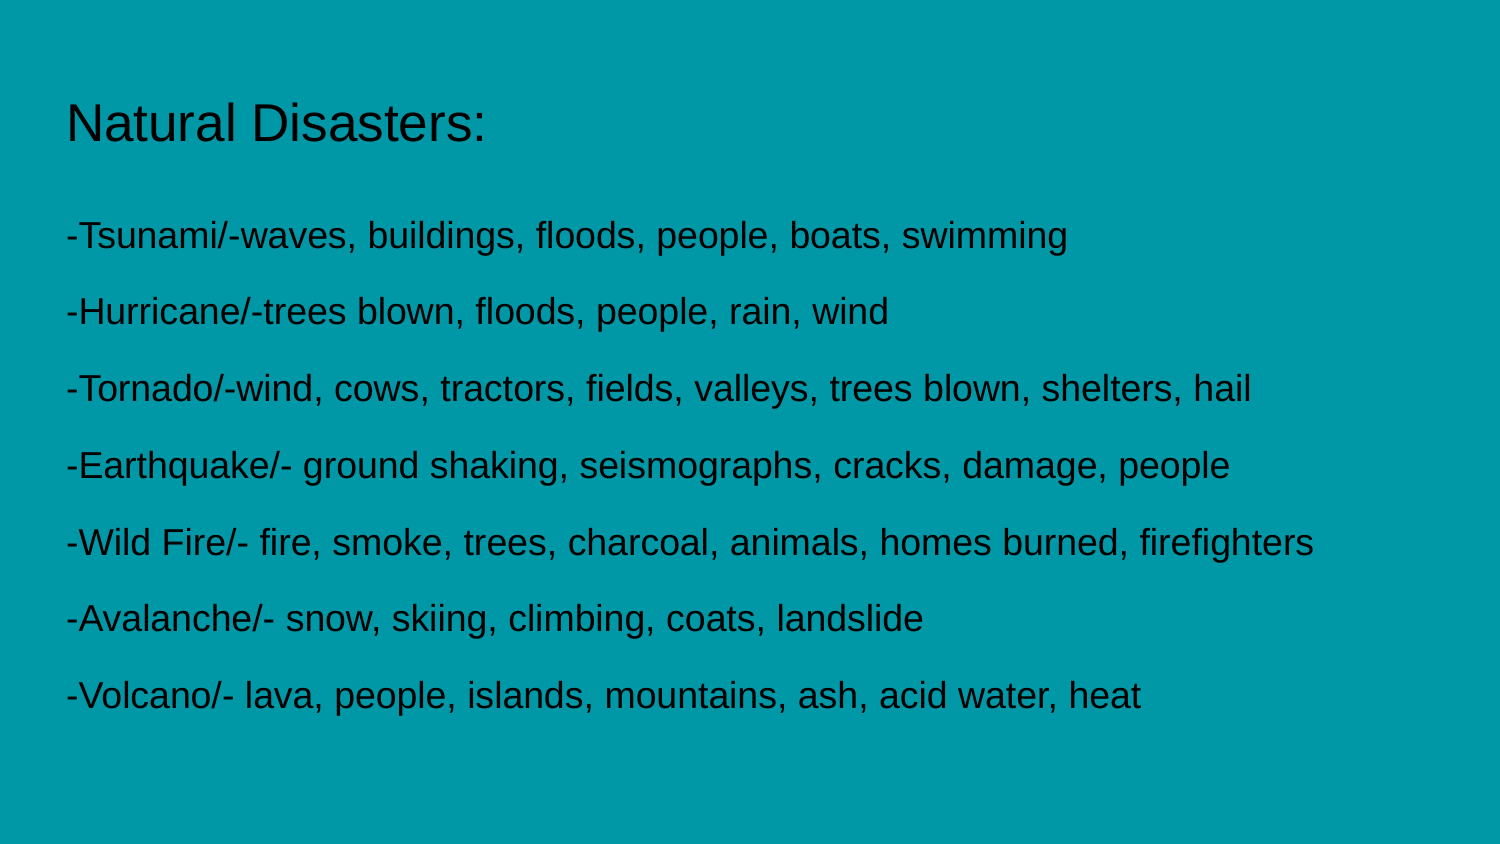

# Natural Disasters:
-Tsunami/-waves, buildings, floods, people, boats, swimming
-Hurricane/-trees blown, floods, people, rain, wind
-Tornado/-wind, cows, tractors, fields, valleys, trees blown, shelters, hail
-Earthquake/- ground shaking, seismographs, cracks, damage, people
-Wild Fire/- fire, smoke, trees, charcoal, animals, homes burned, firefighters
-Avalanche/- snow, skiing, climbing, coats, landslide
-Volcano/- lava, people, islands, mountains, ash, acid water, heat